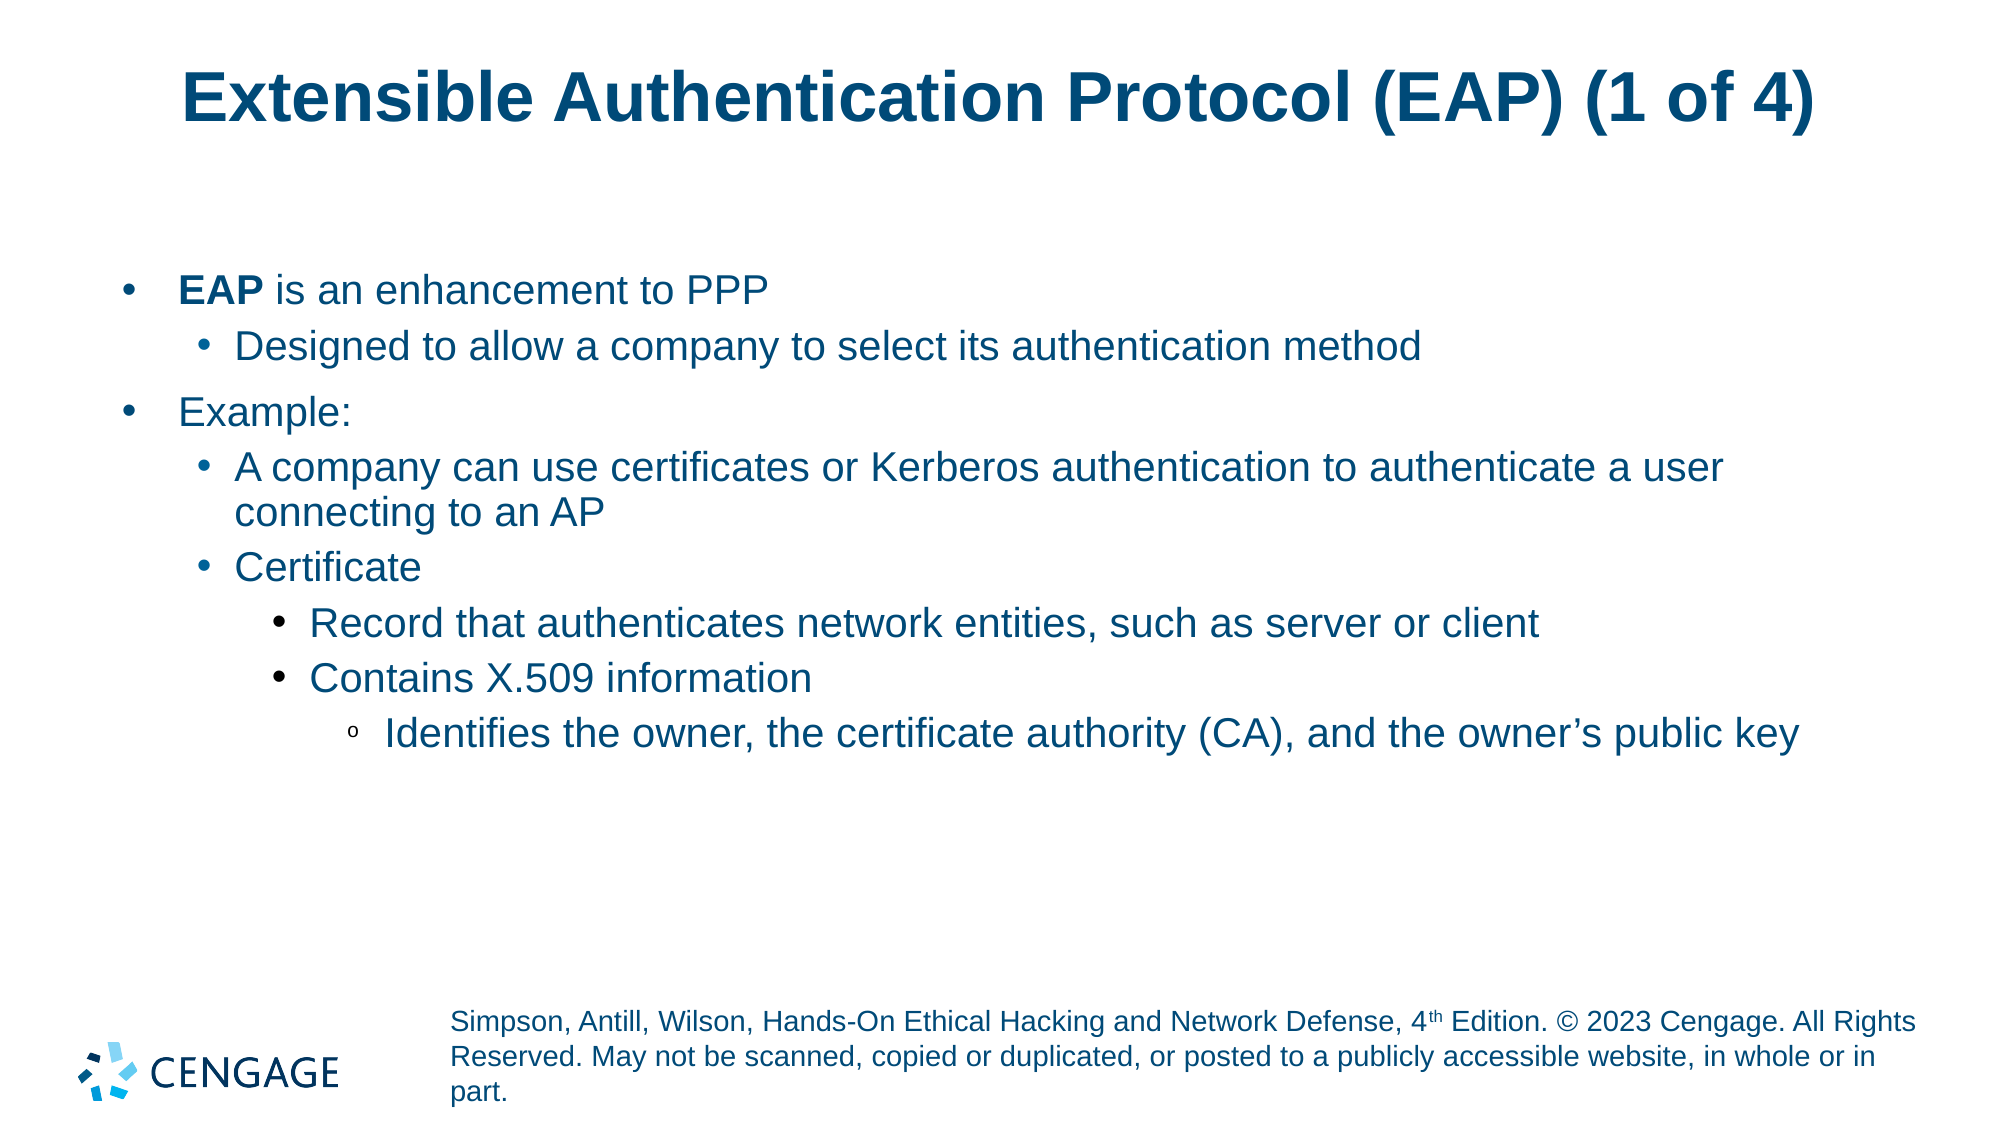

# Extensible Authentication Protocol (EAP) (1 of 4)
EAP is an enhancement to PPP
Designed to allow a company to select its authentication method
Example:
A company can use certificates or Kerberos authentication to authenticate a user connecting to an AP
Certificate
Record that authenticates network entities, such as server or client
Contains X.509 information
Identifies the owner, the certificate authority (CA), and the owner’s public key